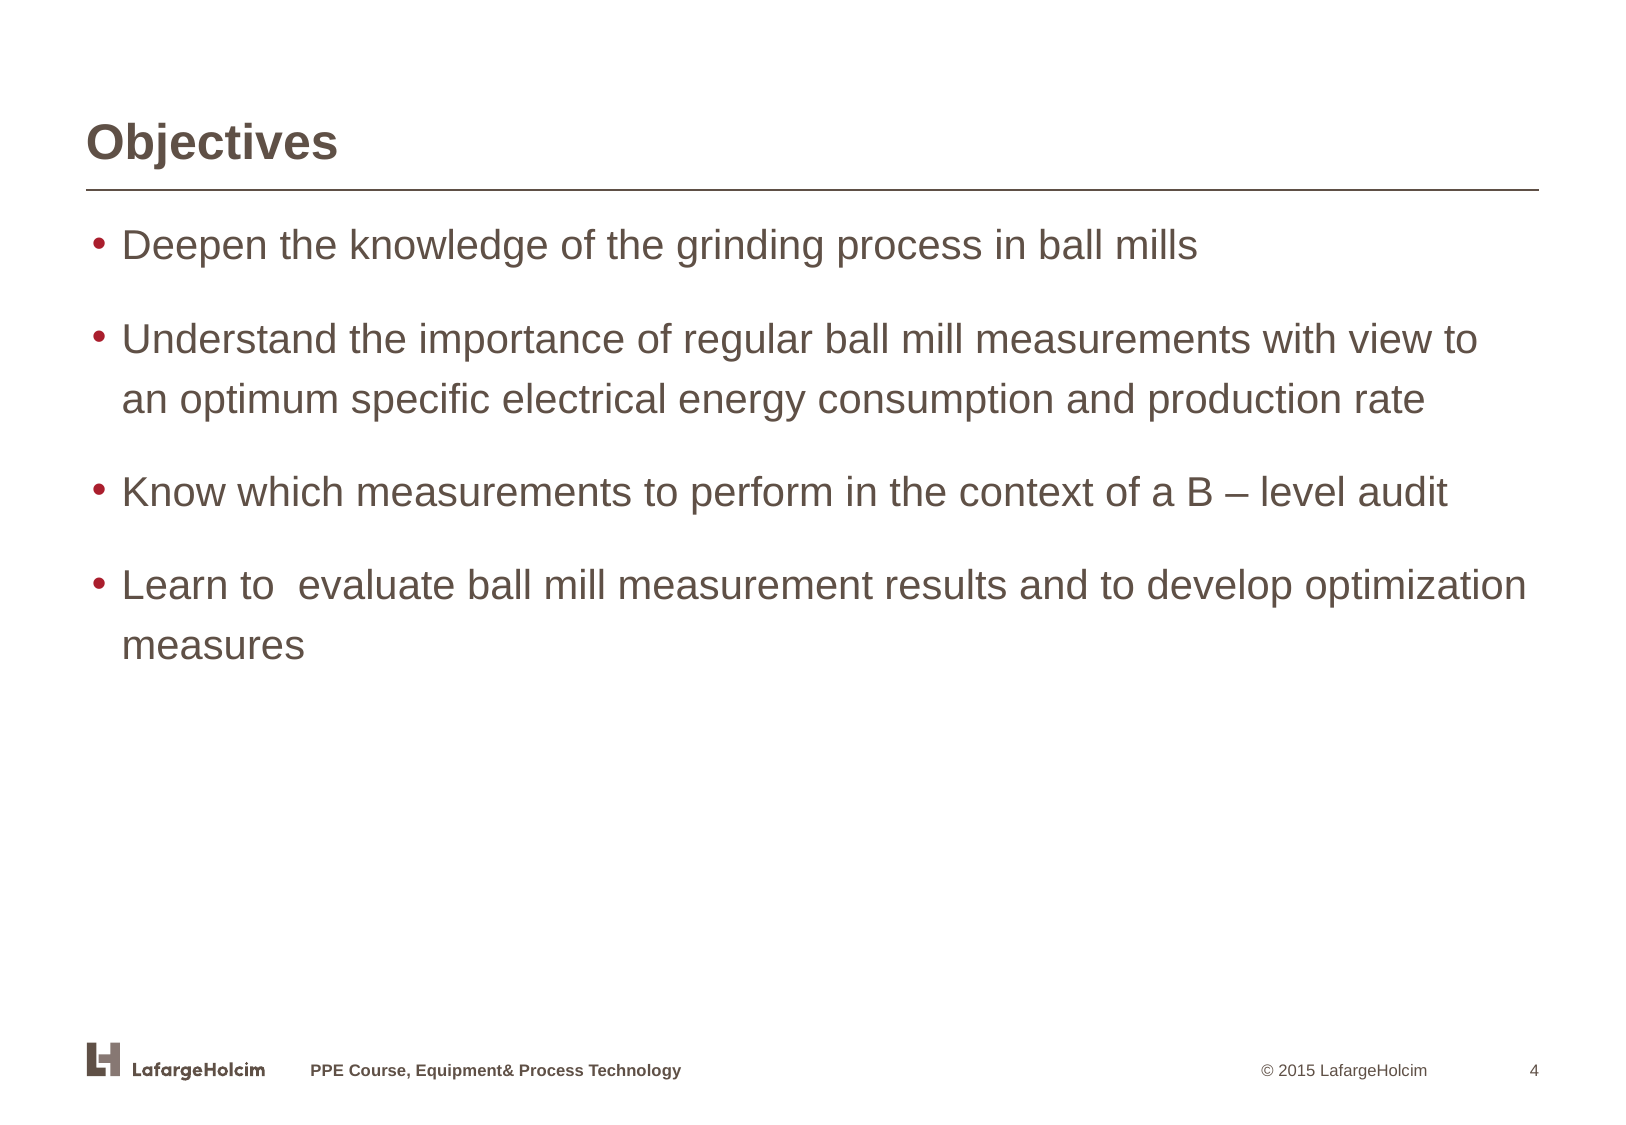

# Objectives
Deepen the knowledge of the grinding process in ball mills
Understand the importance of regular ball mill measurements with view to an optimum specific electrical energy consumption and production rate
Know which measurements to perform in the context of a B – level audit
Learn to  evaluate ball mill measurement results and to develop optimization measures

PPE Course, Equipment& Process Technology
4